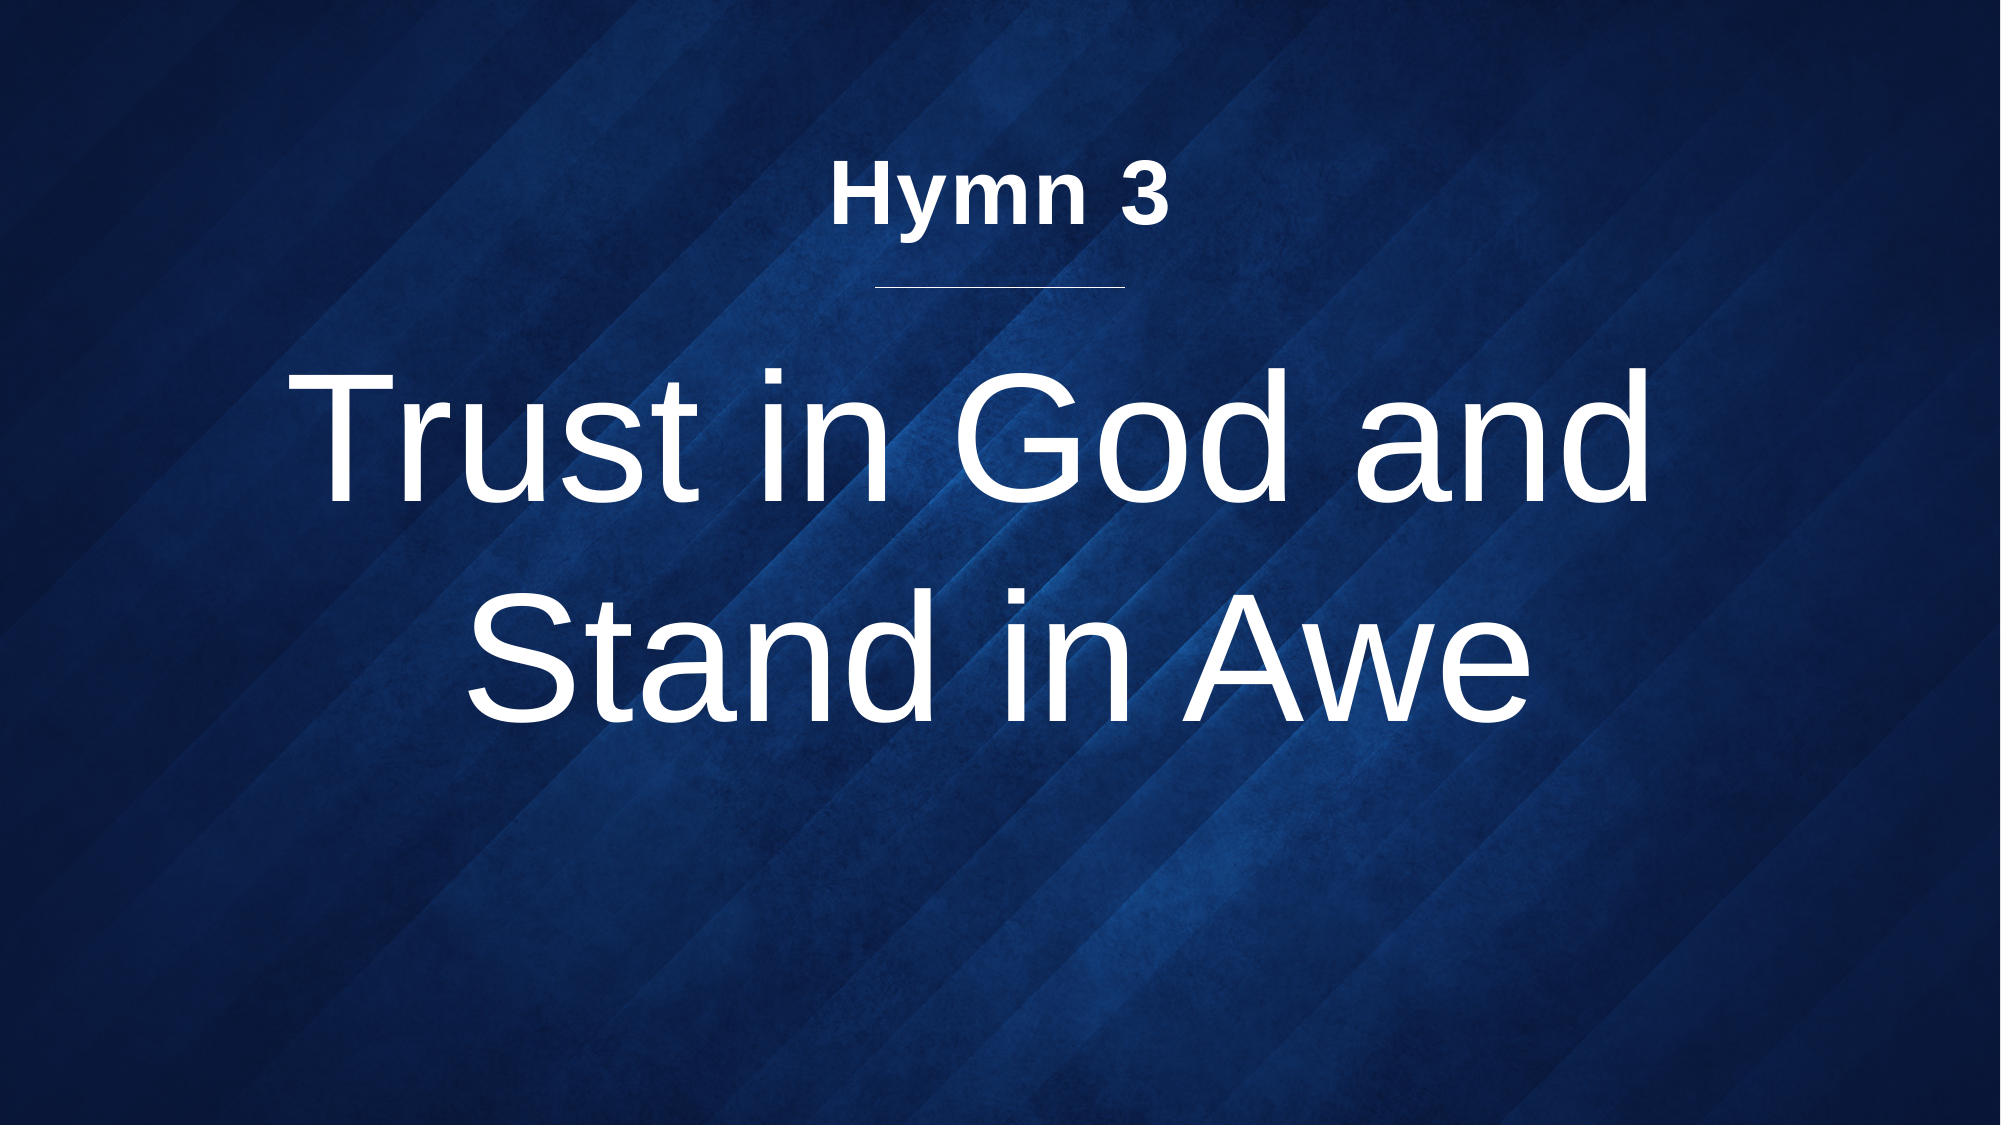

Hymn 3
# Trust in God and Stand in Awe